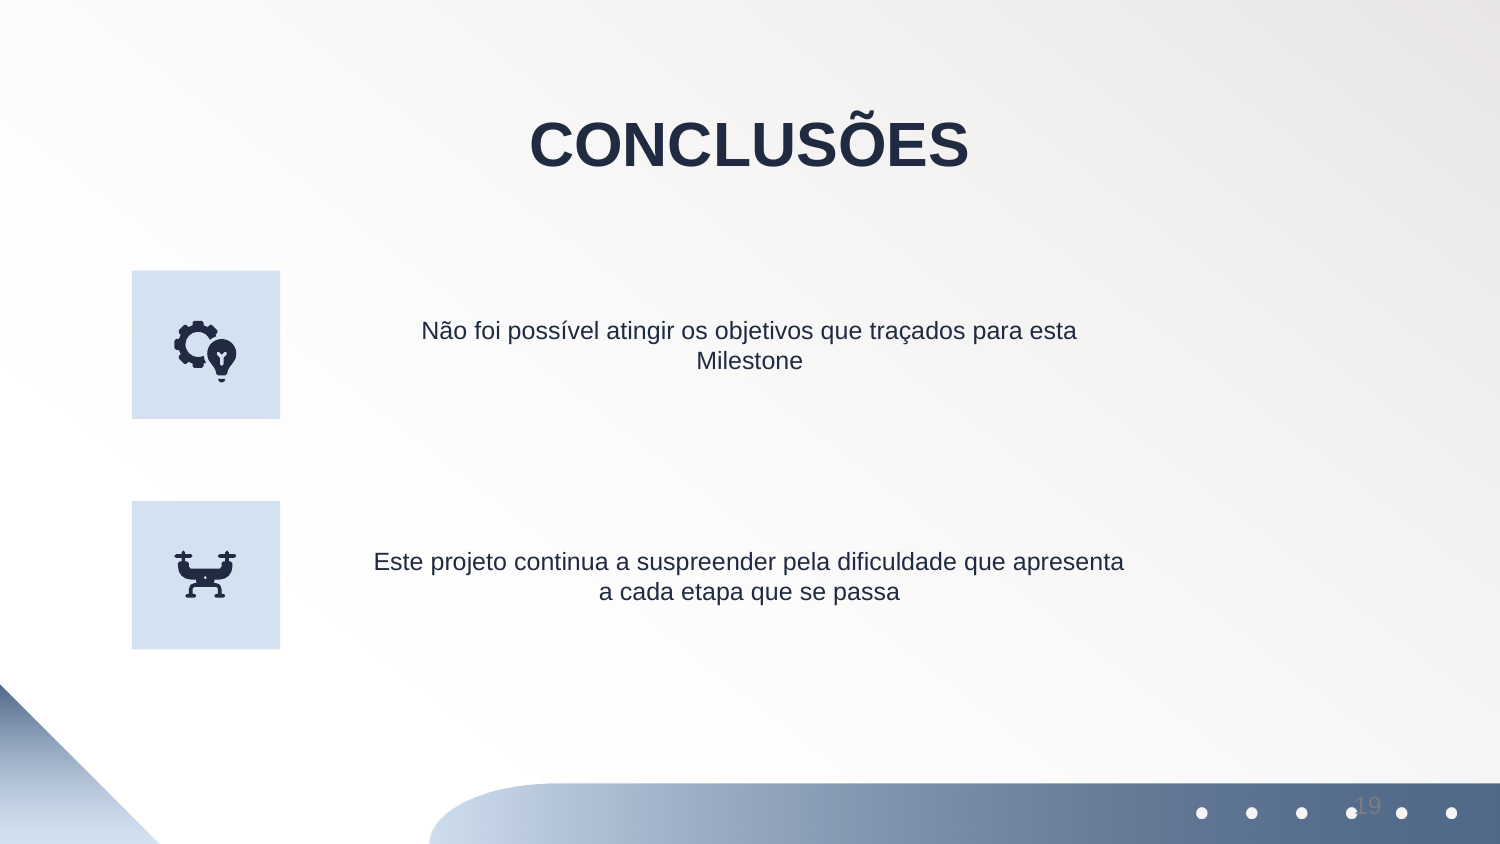

# CONCLUSÕES

Não foi possível atingir os objetivos que traçados para esta Milestone

Este projeto continua a suspreender pela dificuldade que apresenta a cada etapa que se passa

19